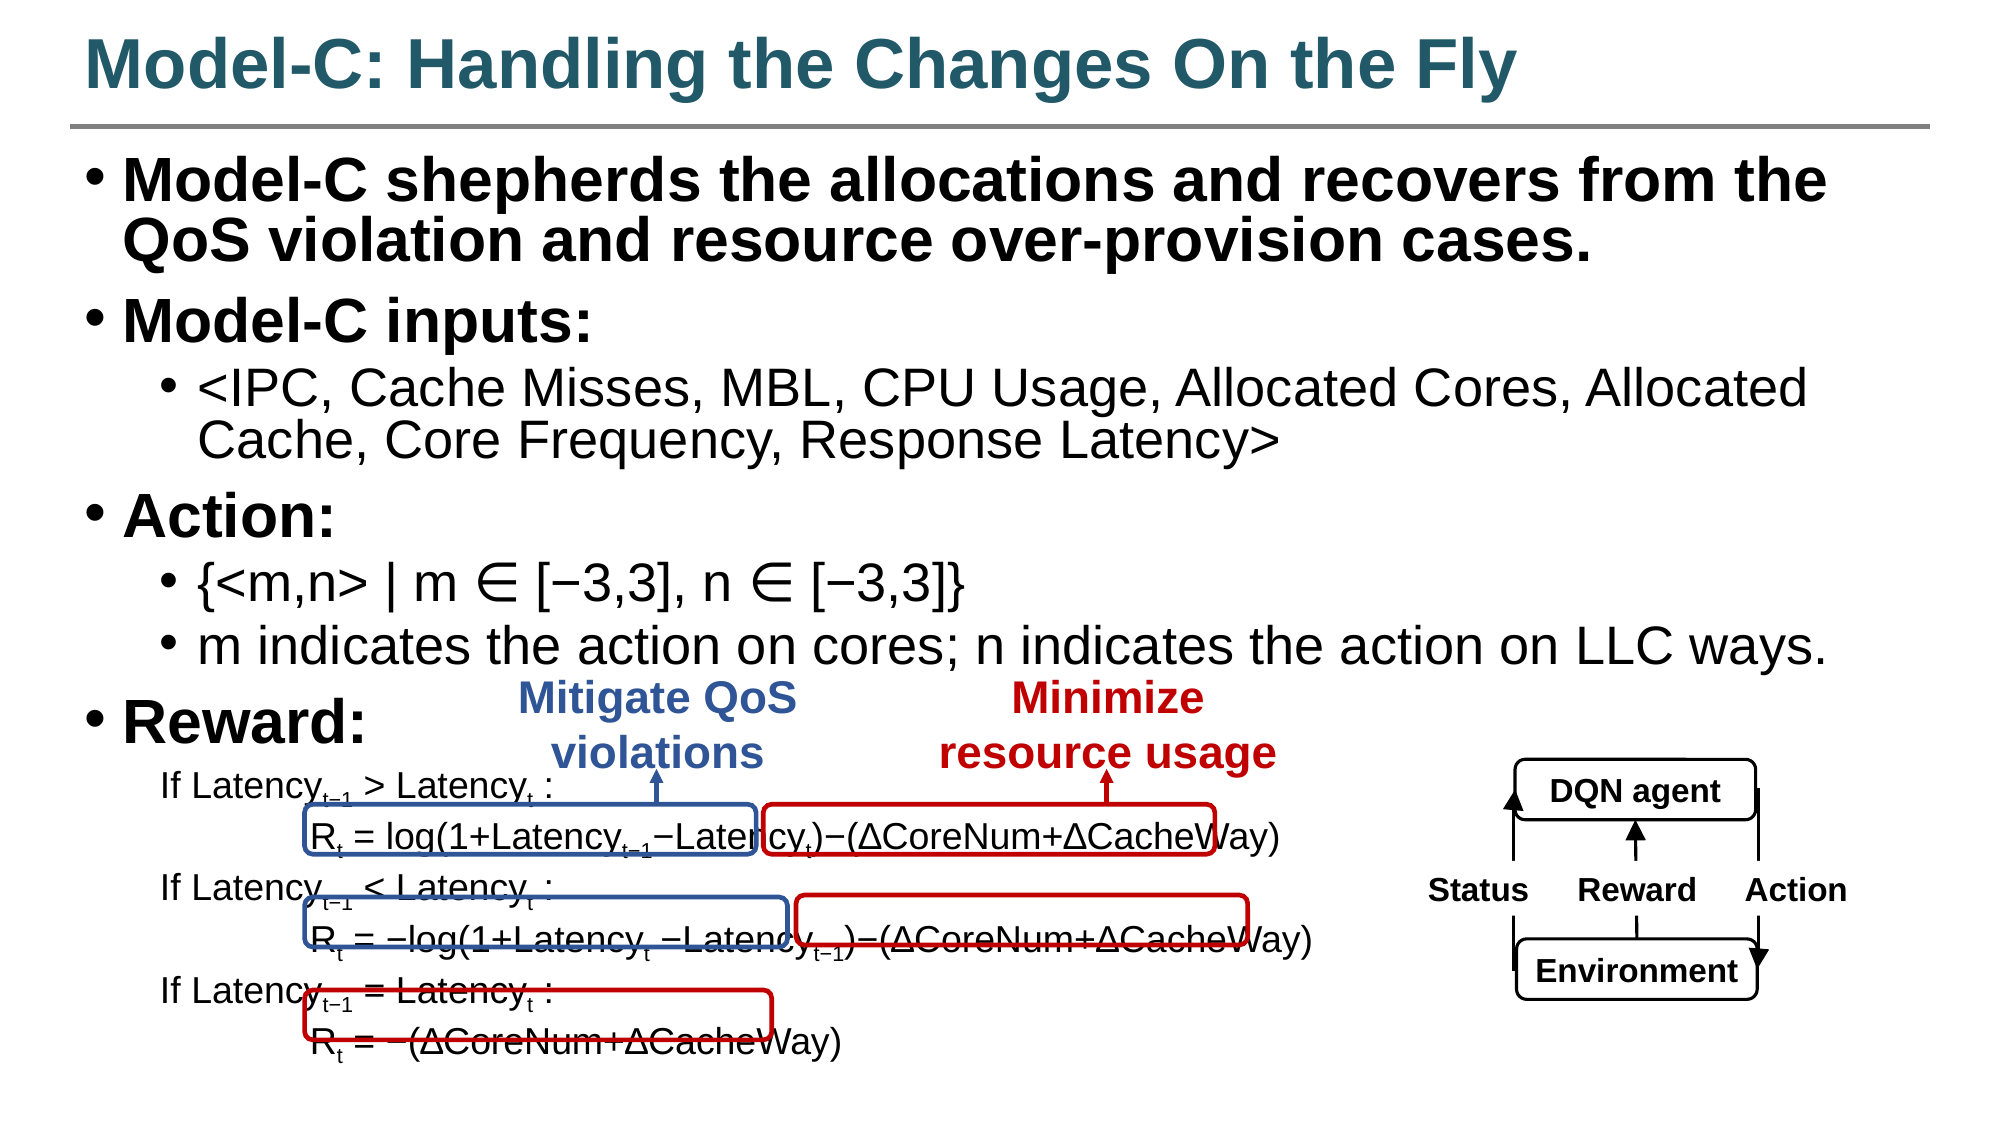

# Model-C: Handling the Changes On the Fly
Model-C shepherds the allocations and recovers from the QoS violation and resource over-provision cases.
Model-C inputs:
<IPC, Cache Misses, MBL, CPU Usage, Allocated Cores, Allocated Cache, Core Frequency, Response Latency>
Action:
{<m,n> | m ∈ [−3,3], n ∈ [−3,3]}
m indicates the action on cores; n indicates the action on LLC ways.
Reward:
If Latencyt−1 > Latencyt :
	Rt = log(1+Latencyt−1−Latencyt)−(∆CoreNum+∆CacheWay)
If Latencyt−1 < Latencyt :
	Rt = −log(1+Latencyt −Latencyt−1)−(∆CoreNum+∆CacheWay)
If Latencyt−1 = Latencyt :
	Rt = −(∆CoreNum+∆CacheWay)

Mitigate QoS violations
Minimize resource usage
DQN agent
Status
Reward
Action
Environment